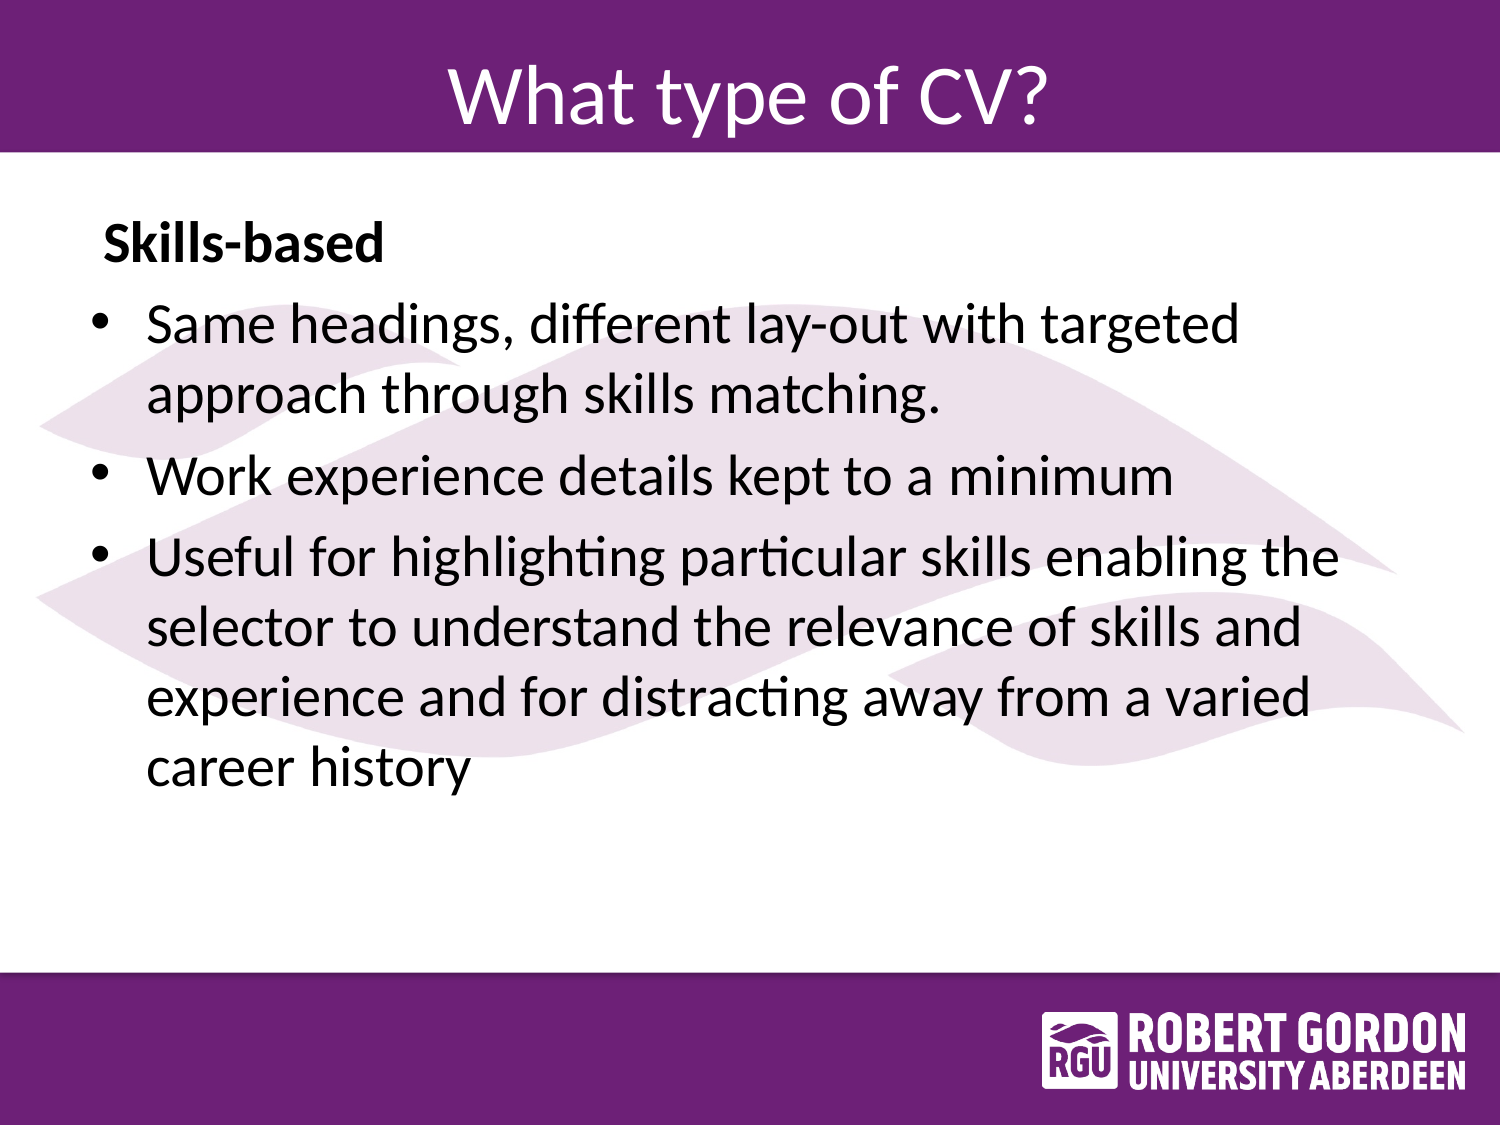

# What type of CV?
 Skills-based
Same headings, different lay-out with targeted approach through skills matching.
Work experience details kept to a minimum
Useful for highlighting particular skills enabling the selector to understand the relevance of skills and experience and for distracting away from a varied career history